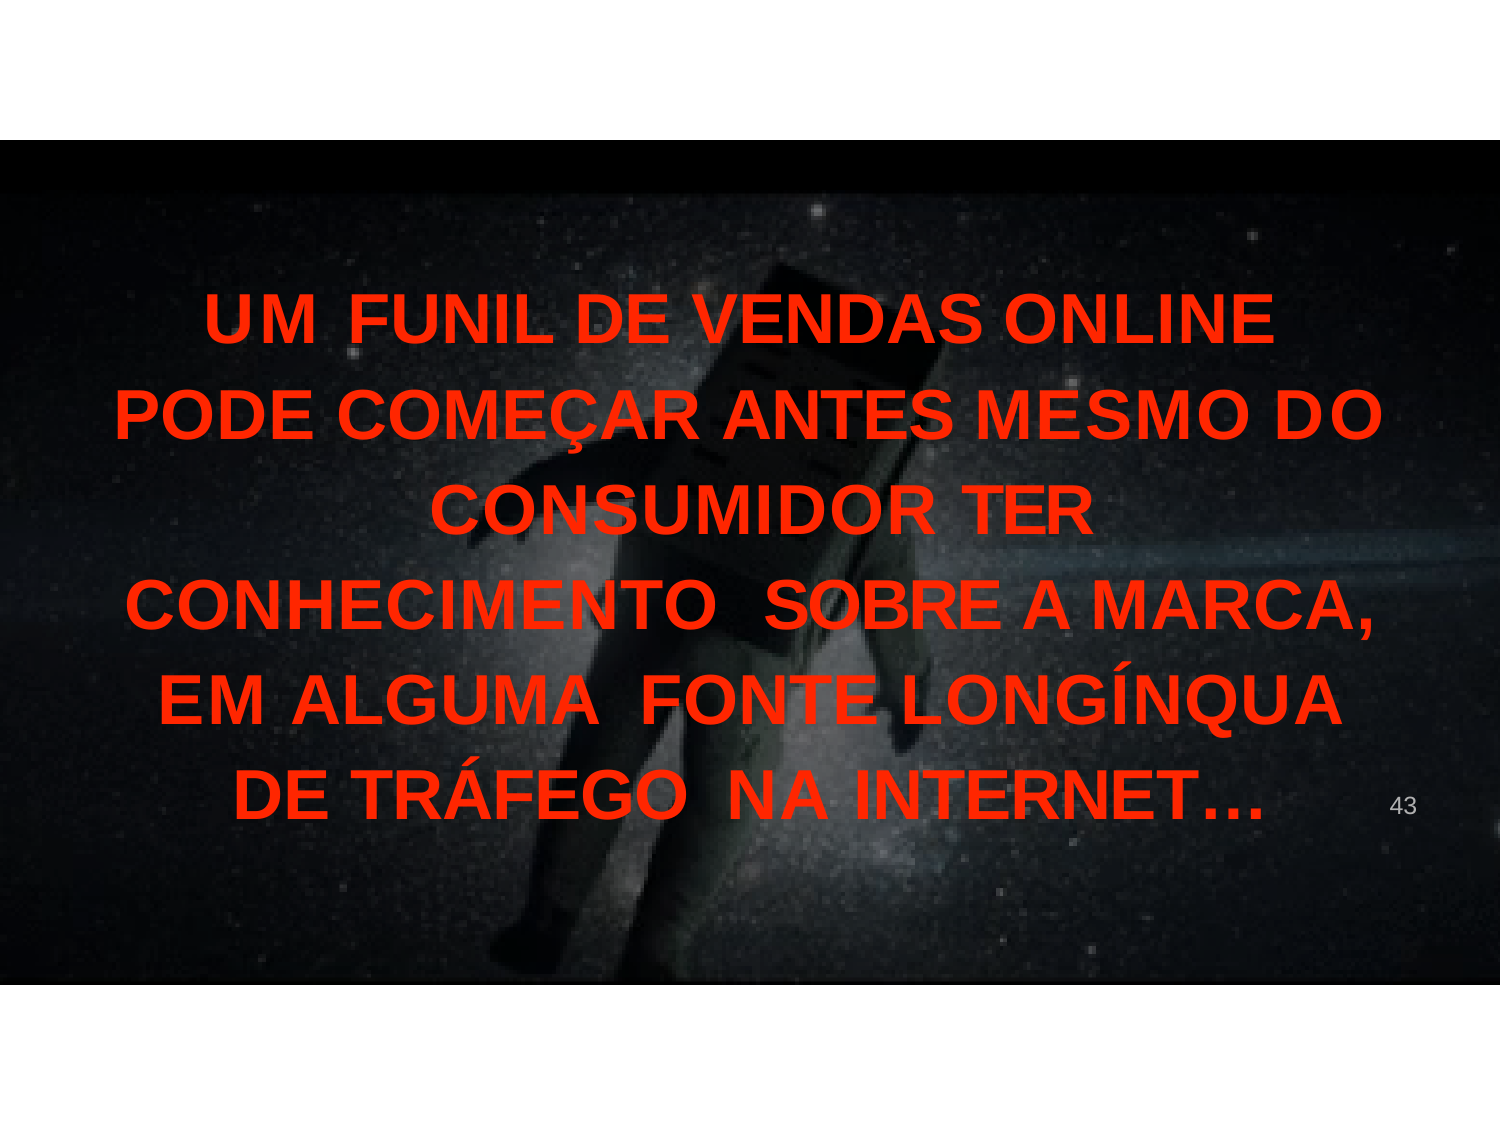

UM FUNIL DE VENDAS ONLINE  PODE COMEÇAR ANTES MESMO DO  CONSUMIDOR TER CONHECIMENTO  SOBRE A MARCA, EM ALGUMA  FONTE LONGÍNQUA DE TRÁFEGO  NA INTERNET…
43